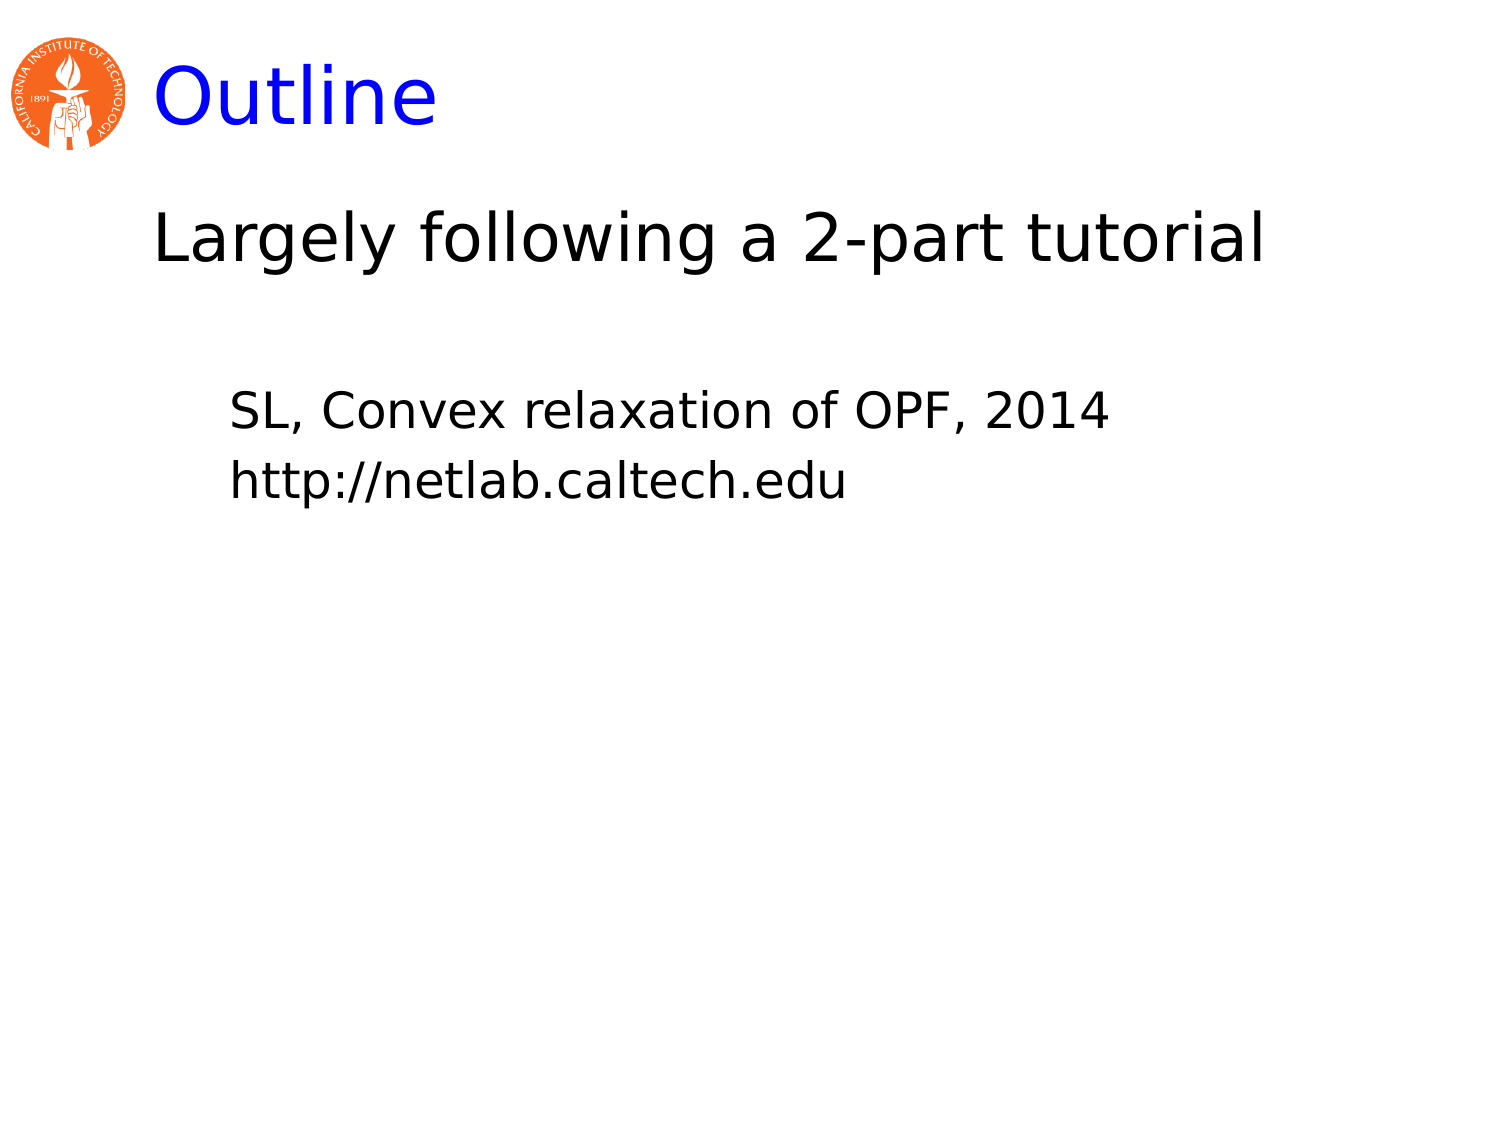

# Outline
Largely following a 2-part tutorial

SL, Convex relaxation of OPF, 2014
http://netlab.caltech.edu